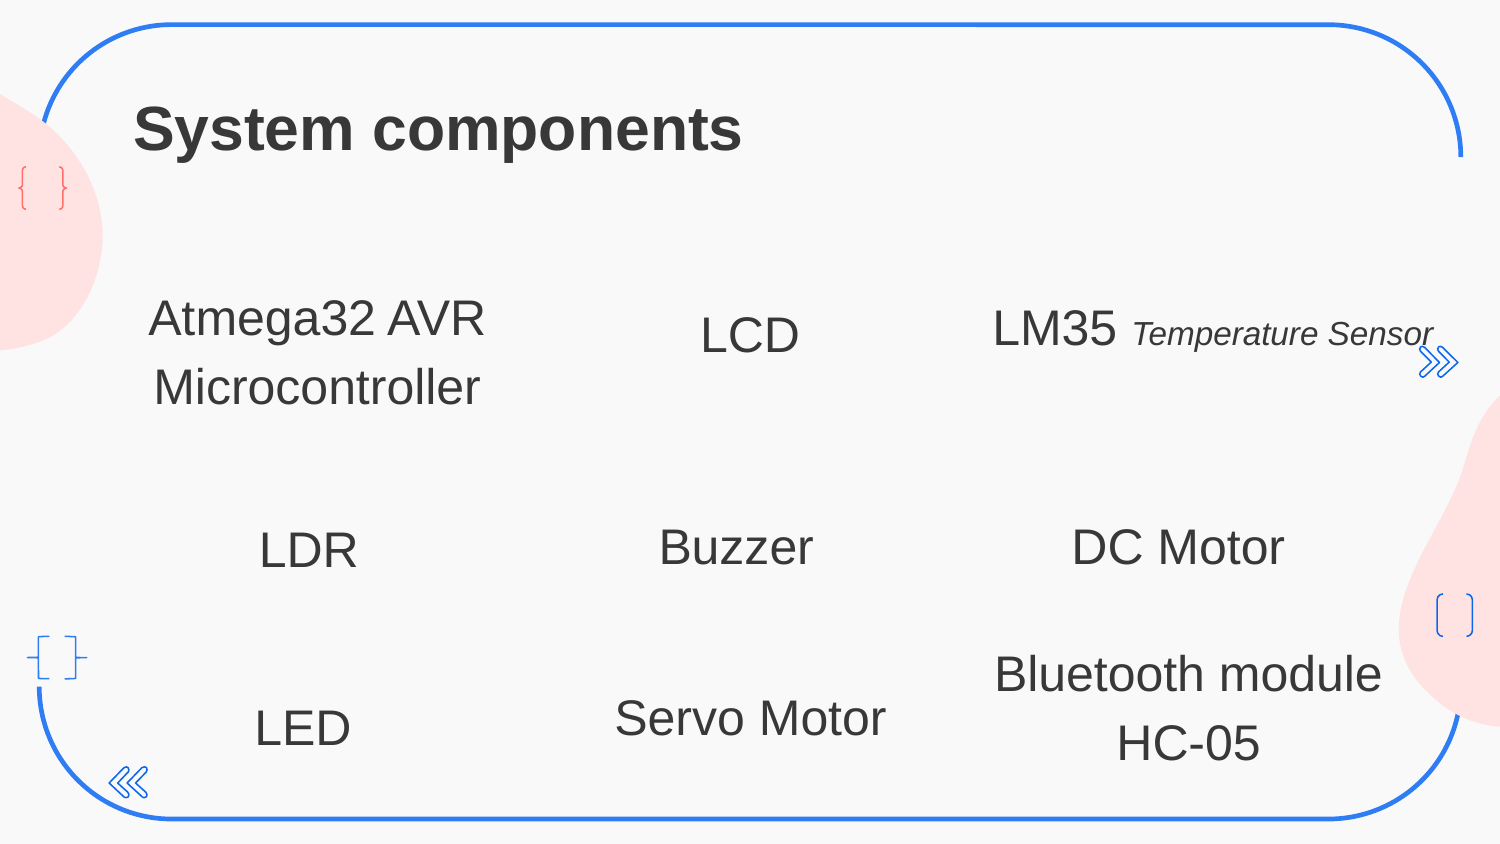

# System components
LM35 Temperature Sensor
LCD
Atmega32 AVR Microcontroller
Buzzer
DC Motor
LDR
Servo Motor
LED
Bluetooth module HC-05